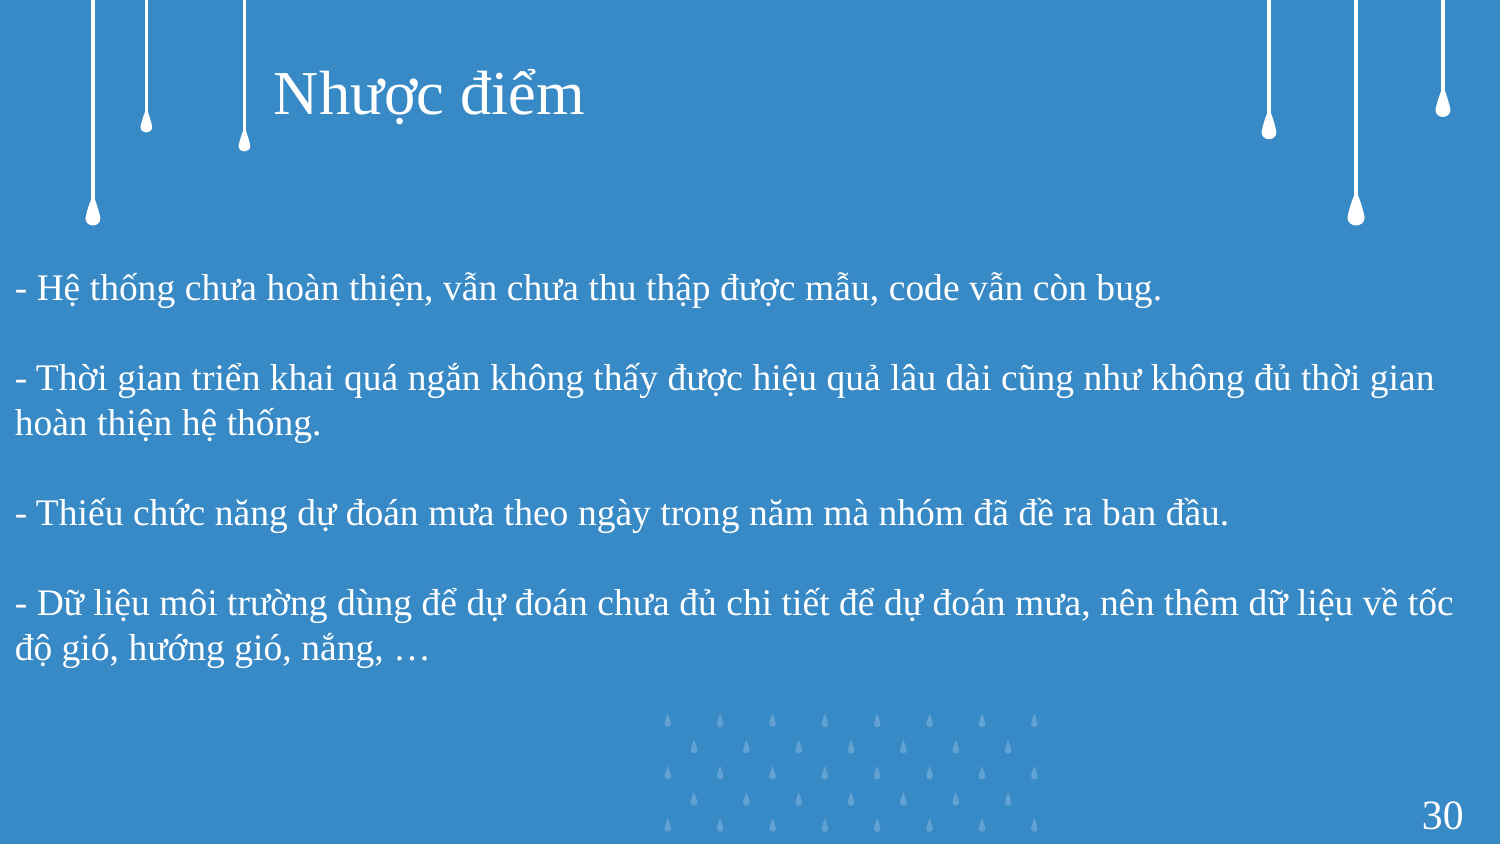

# Nhược điểm
- Hệ thống chưa hoàn thiện, vẫn chưa thu thập được mẫu, code vẫn còn bug.

- Thời gian triển khai quá ngắn không thấy được hiệu quả lâu dài cũng như không đủ thời gian hoàn thiện hệ thống.

- Thiếu chức năng dự đoán mưa theo ngày trong năm mà nhóm đã đề ra ban đầu.

- Dữ liệu môi trường dùng để dự đoán chưa đủ chi tiết để dự đoán mưa, nên thêm dữ liệu về tốc độ gió, hướng gió, nắng, …
30